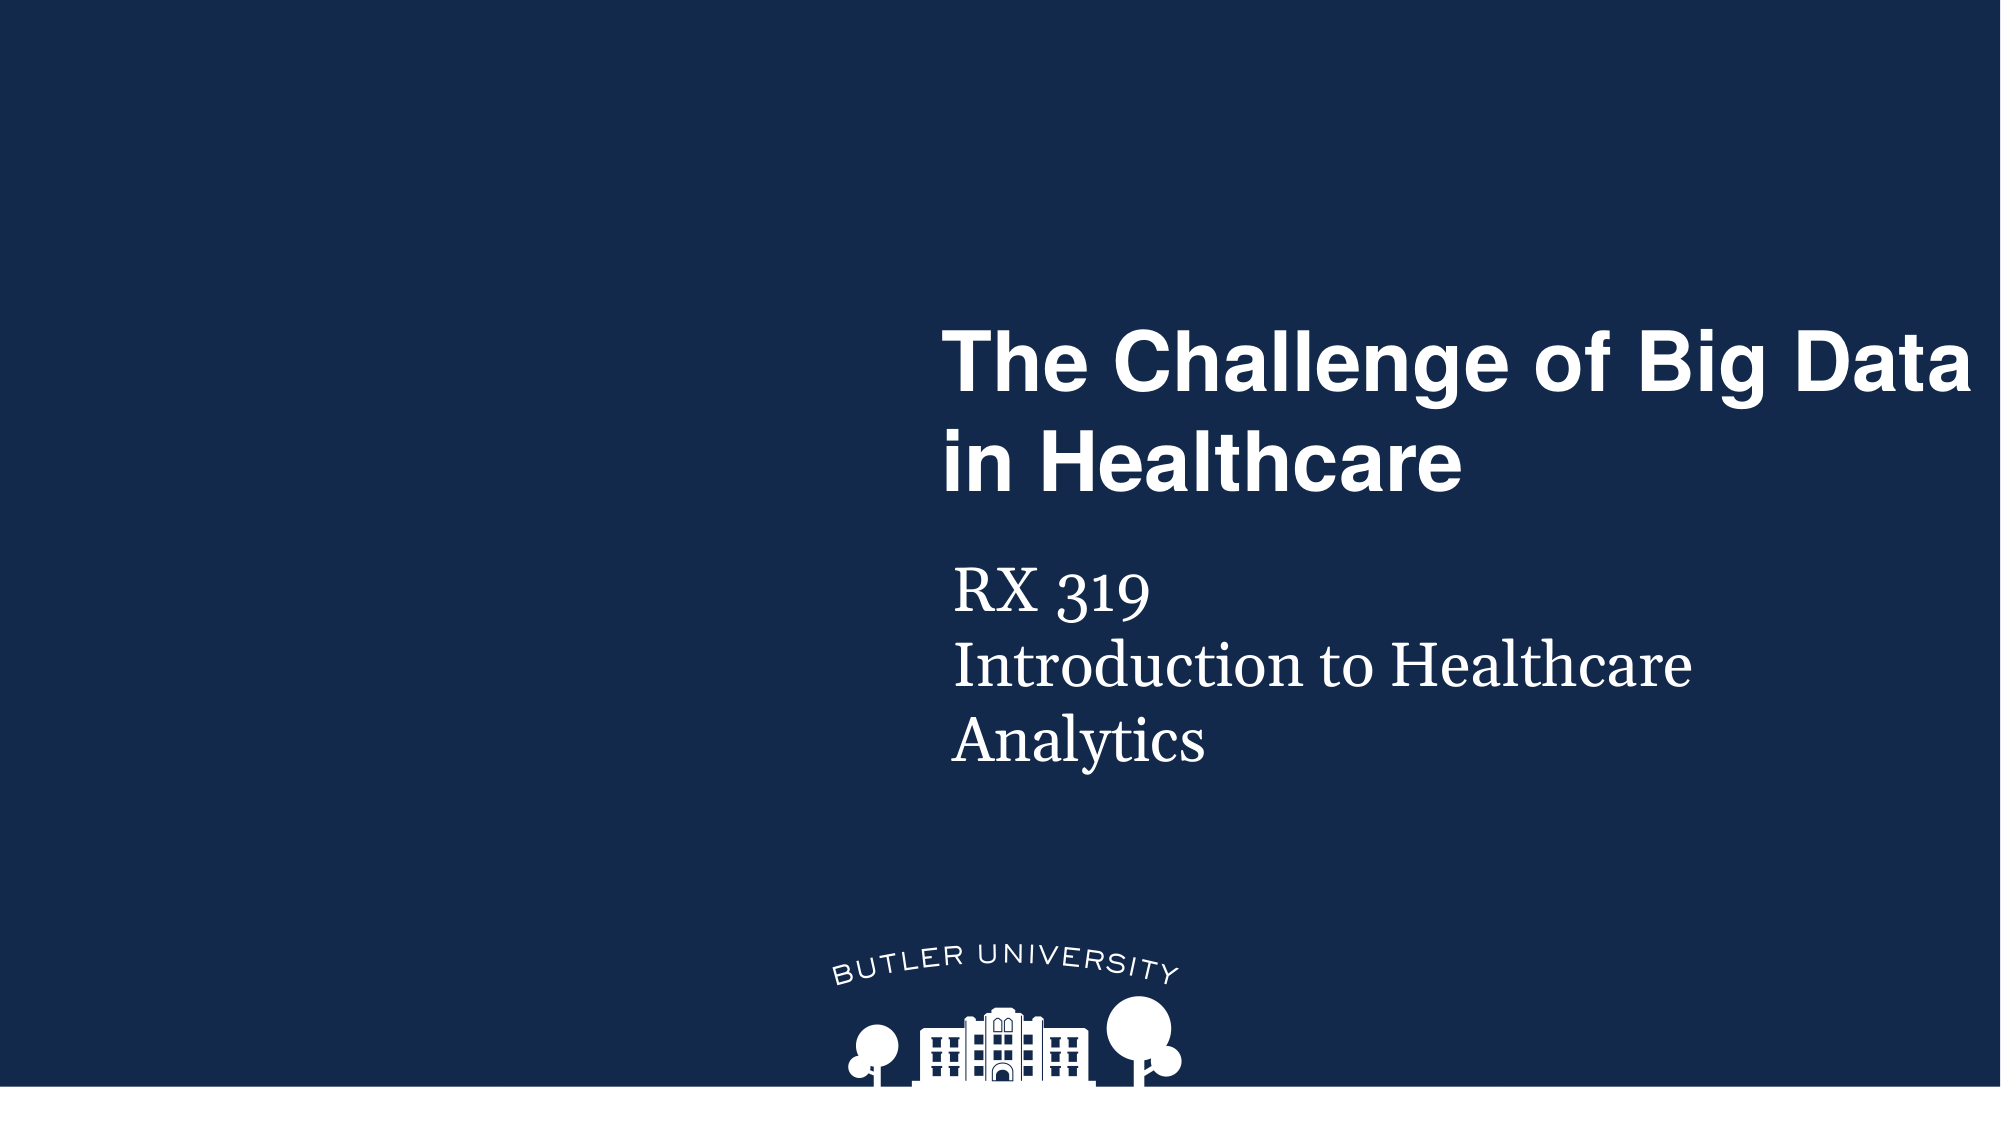

# The Challenge of Big Data in Healthcare
RX 319
Introduction to Healthcare Analytics